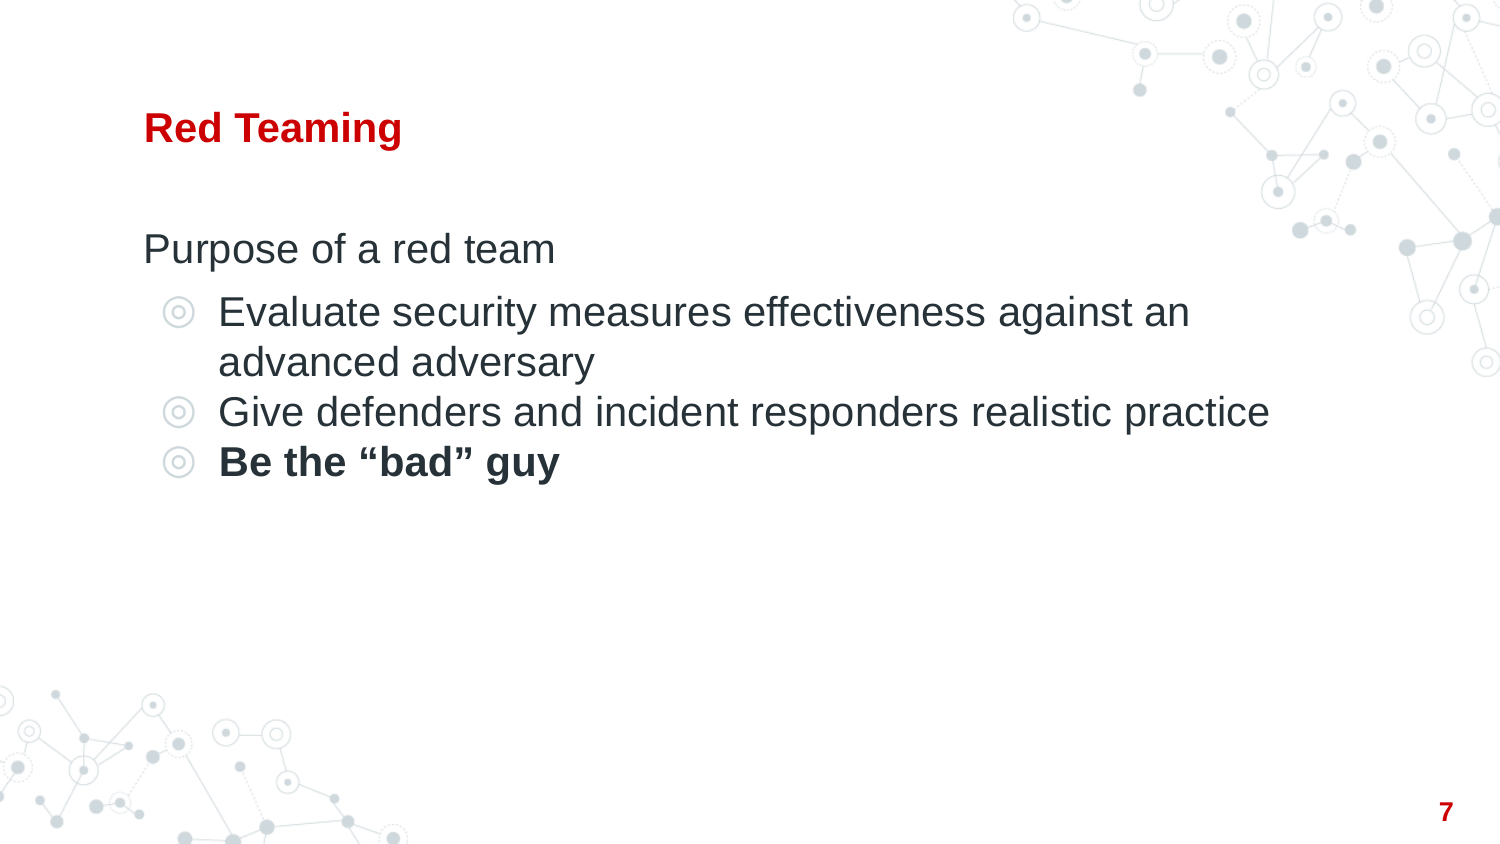

# Red Teaming
Purpose of a red team
Evaluate security measures effectiveness against an advanced adversary
Give defenders and incident responders realistic practice
Be the “bad” guy
7